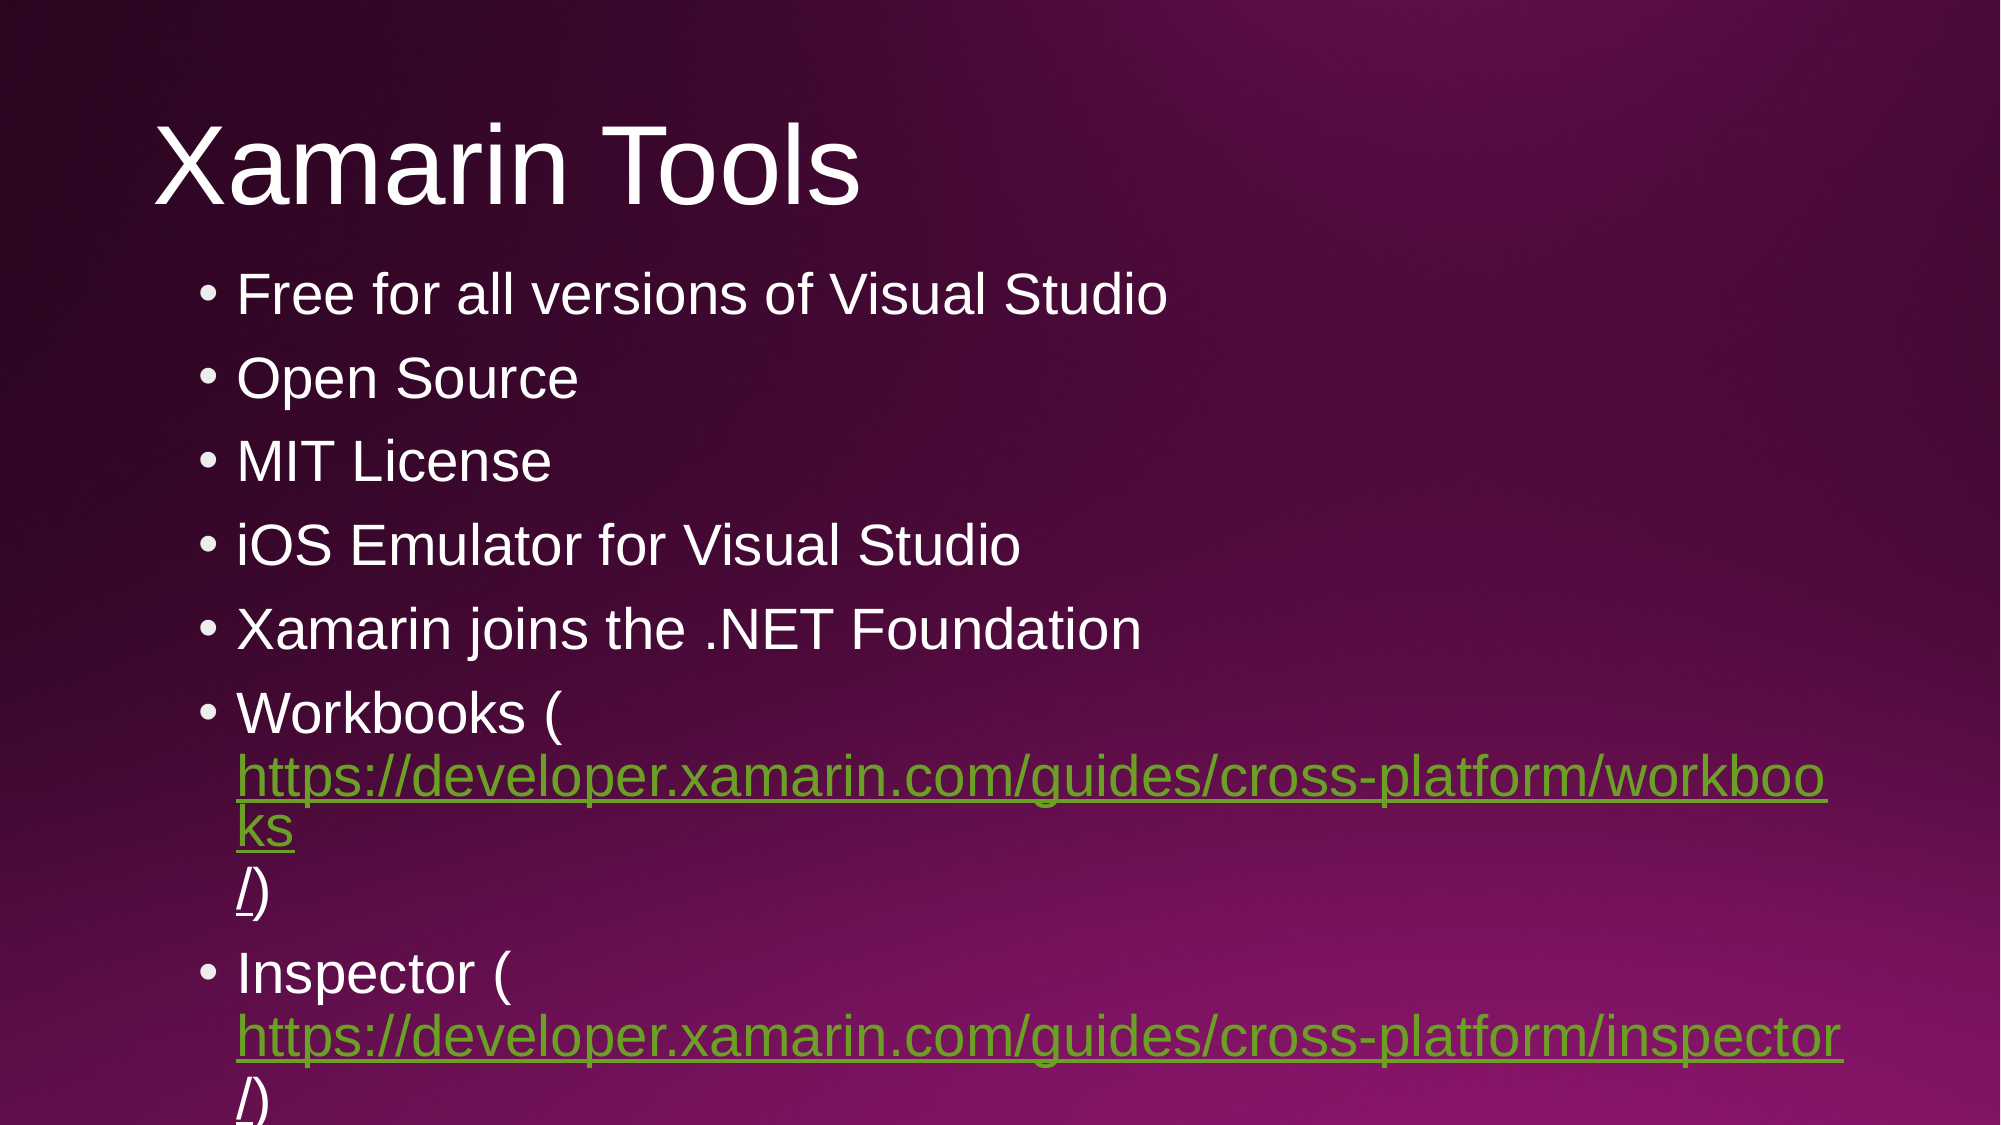

# Xamarin Tools
Free for all versions of Visual Studio
Open Source
MIT License
iOS Emulator for Visual Studio
Xamarin joins the .NET Foundation
Workbooks (https://developer.xamarin.com/guides/cross-platform/workbooks/)
Inspector (https://developer.xamarin.com/guides/cross-platform/inspector/)